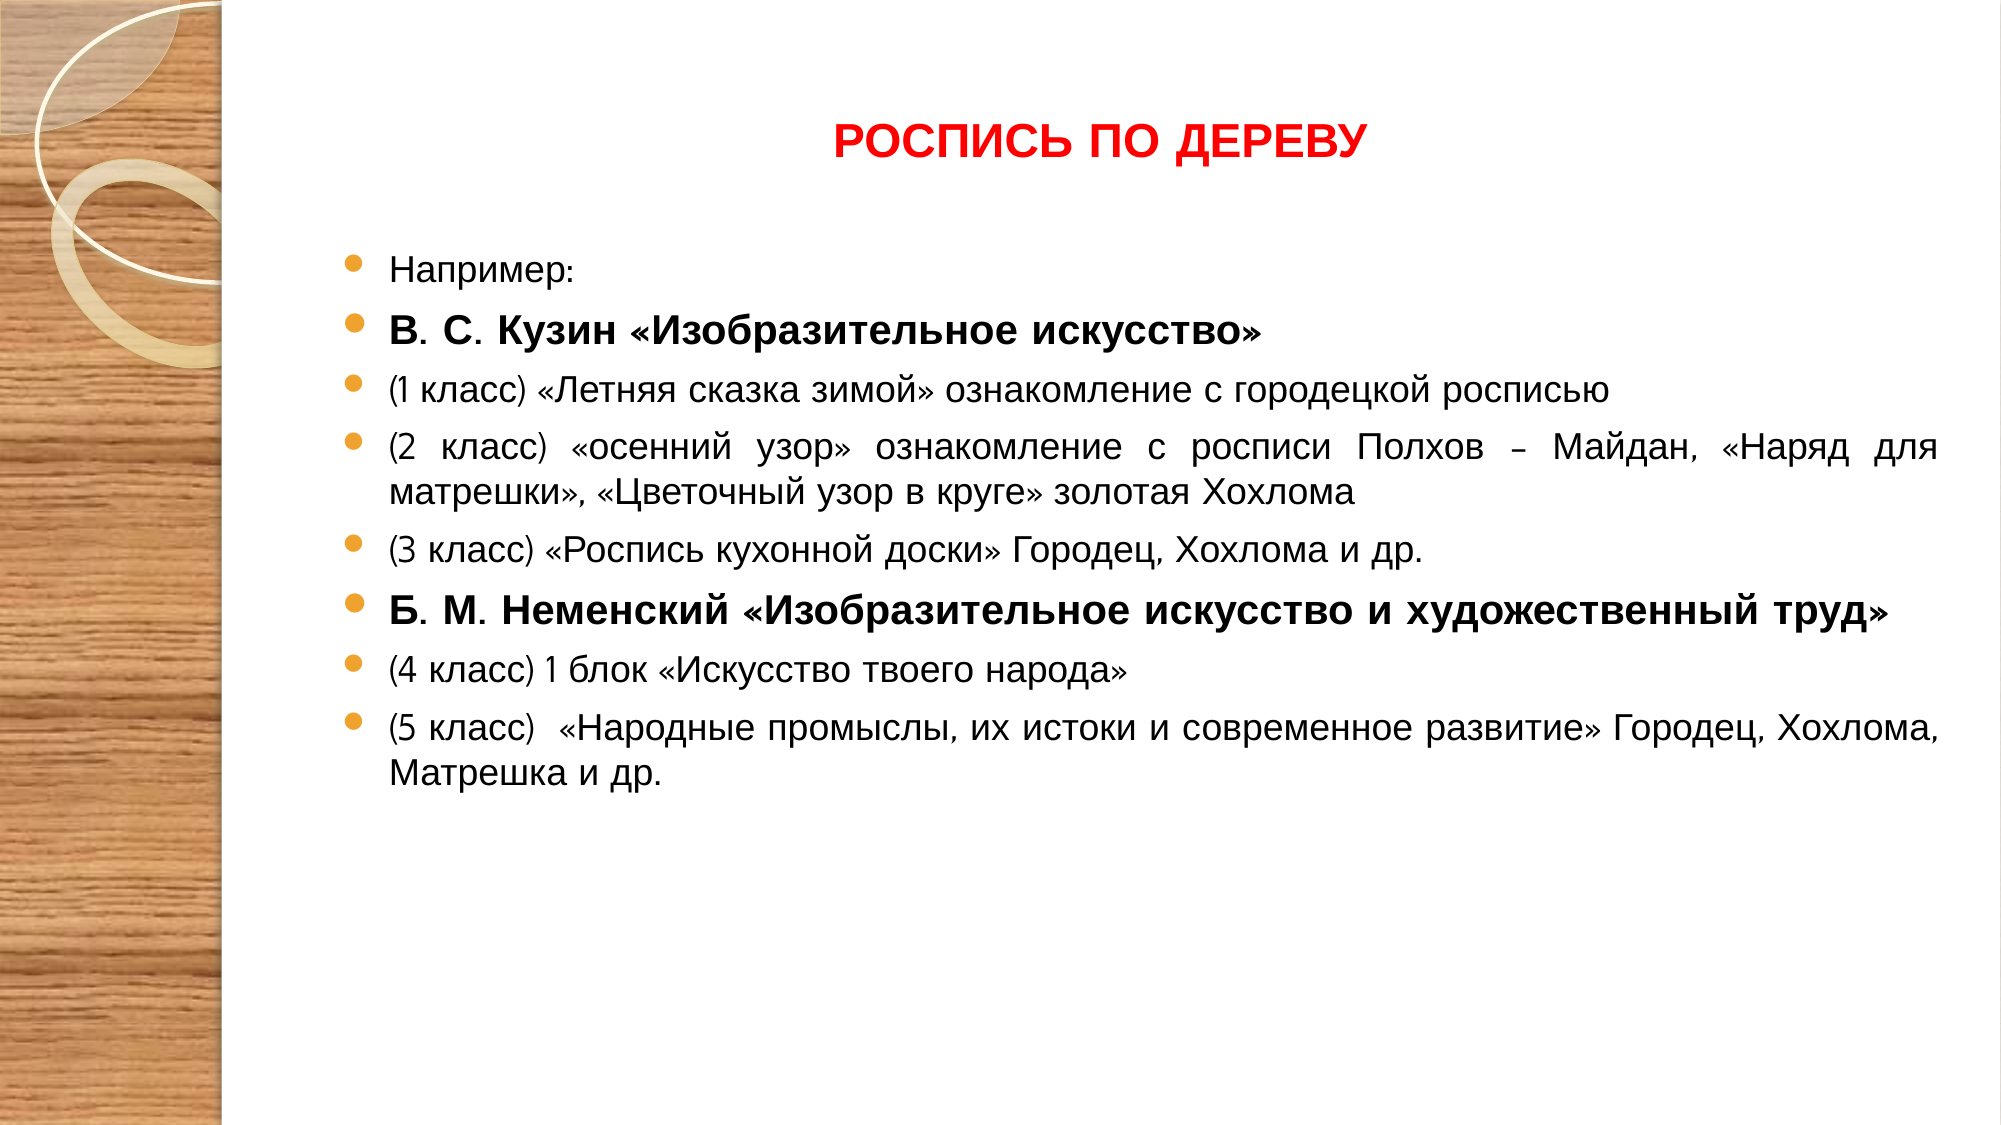

# Роспись по дереву
Например:
В. С. Кузин «Изобразительное искусство»
(1 класс) «Летняя сказка зимой» ознакомление с городецкой росписью
(2 класс) «осенний узор» ознакомление с росписи Полхов – Майдан, «Наряд для матрешки», «Цветочный узор в круге» золотая Хохлома
(3 класс) «Роспись кухонной доски» Городец, Хохлома и др.
Б. М. Неменский «Изобразительное искусство и художественный труд»
(4 класс) 1 блок «Искусство твоего народа»
(5 класс)  «Народные промыслы, их истоки и современное развитие» Городец, Хохлома, Матрешка и др.